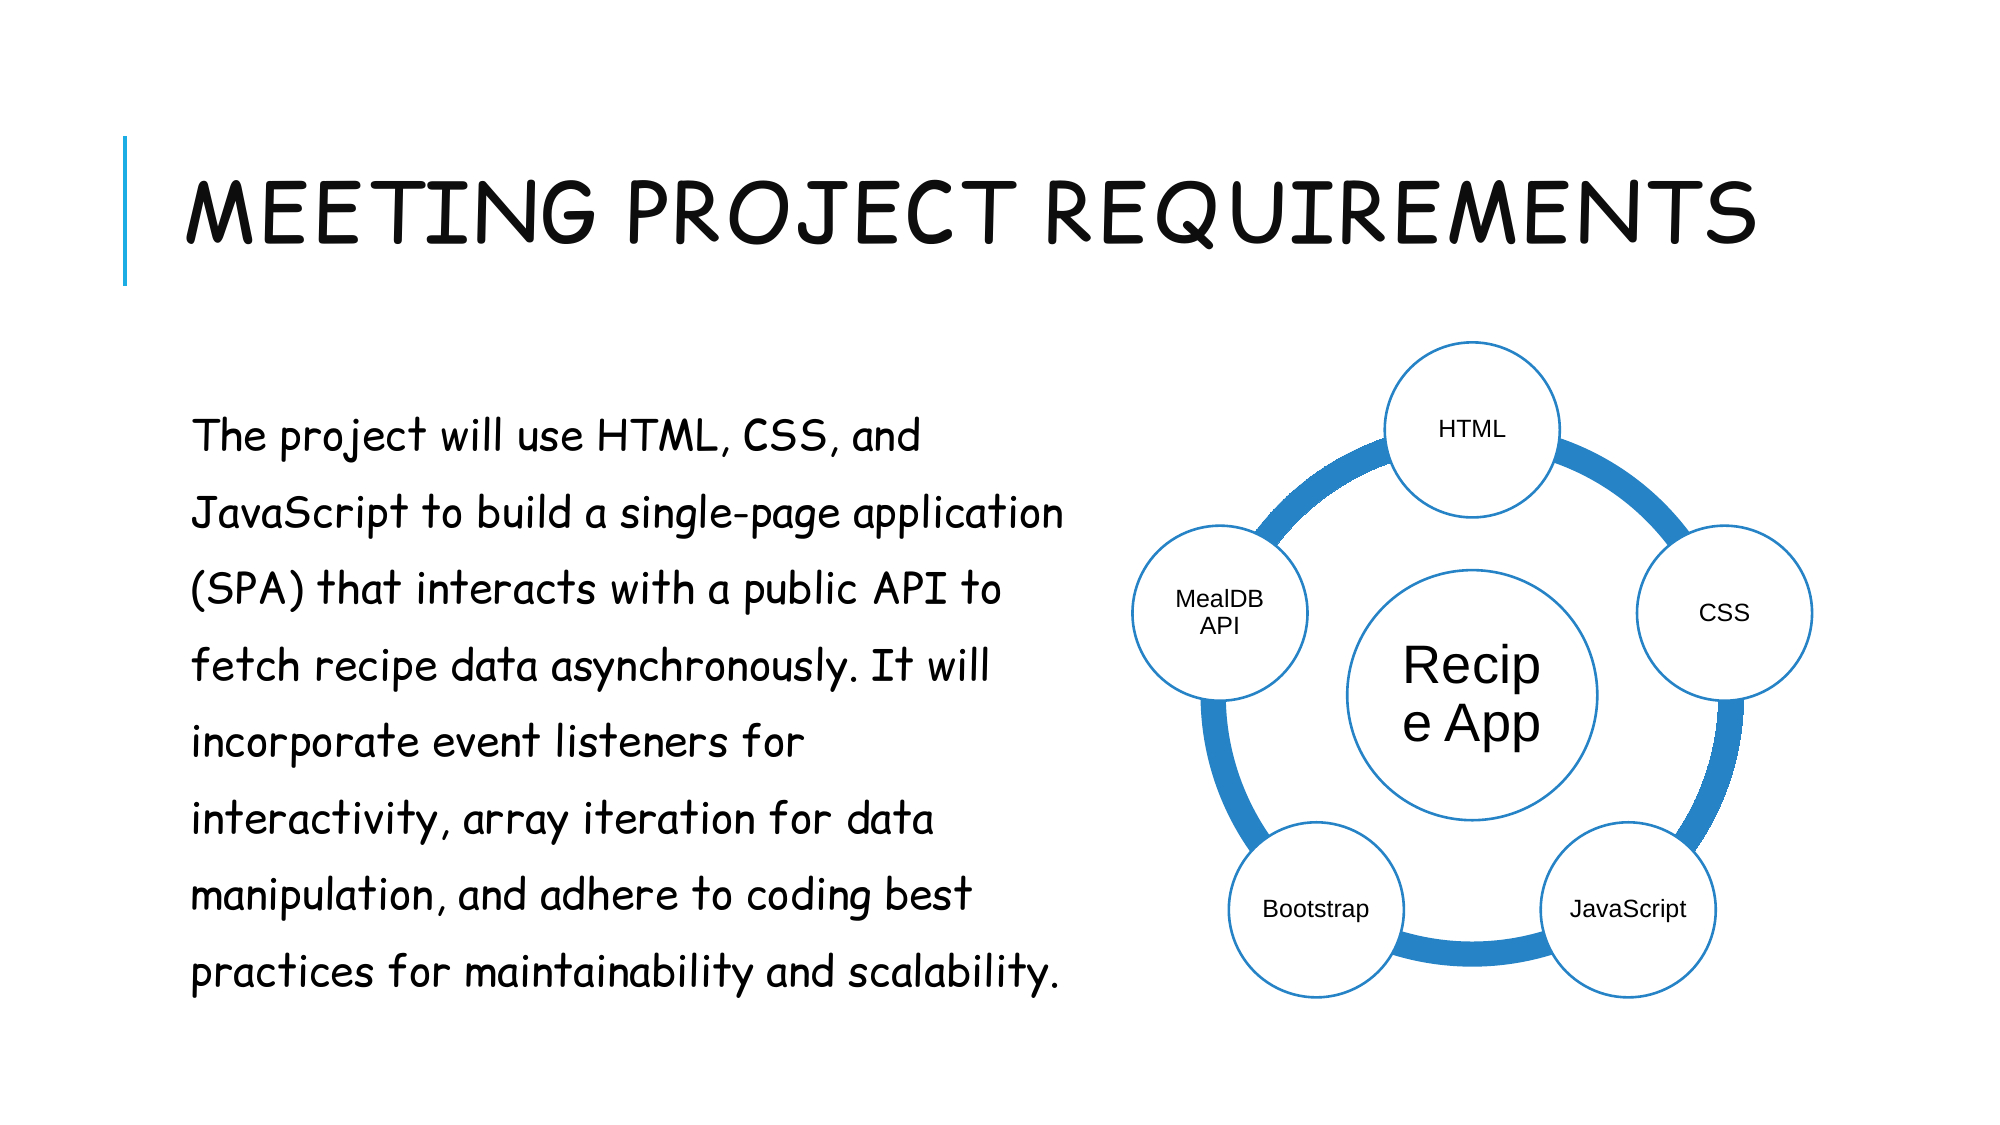

# MEETING PROJECT REQUIREMENTS
Recipe App
HTML
CSS
JavaScript
Bootstrap
MealDB API
The project will use HTML, CSS, and JavaScript to build a single-page application (SPA) that interacts with a public API to fetch recipe data asynchronously. It will incorporate event listeners for interactivity, array iteration for data manipulation, and adhere to coding best practices for maintainability and scalability.